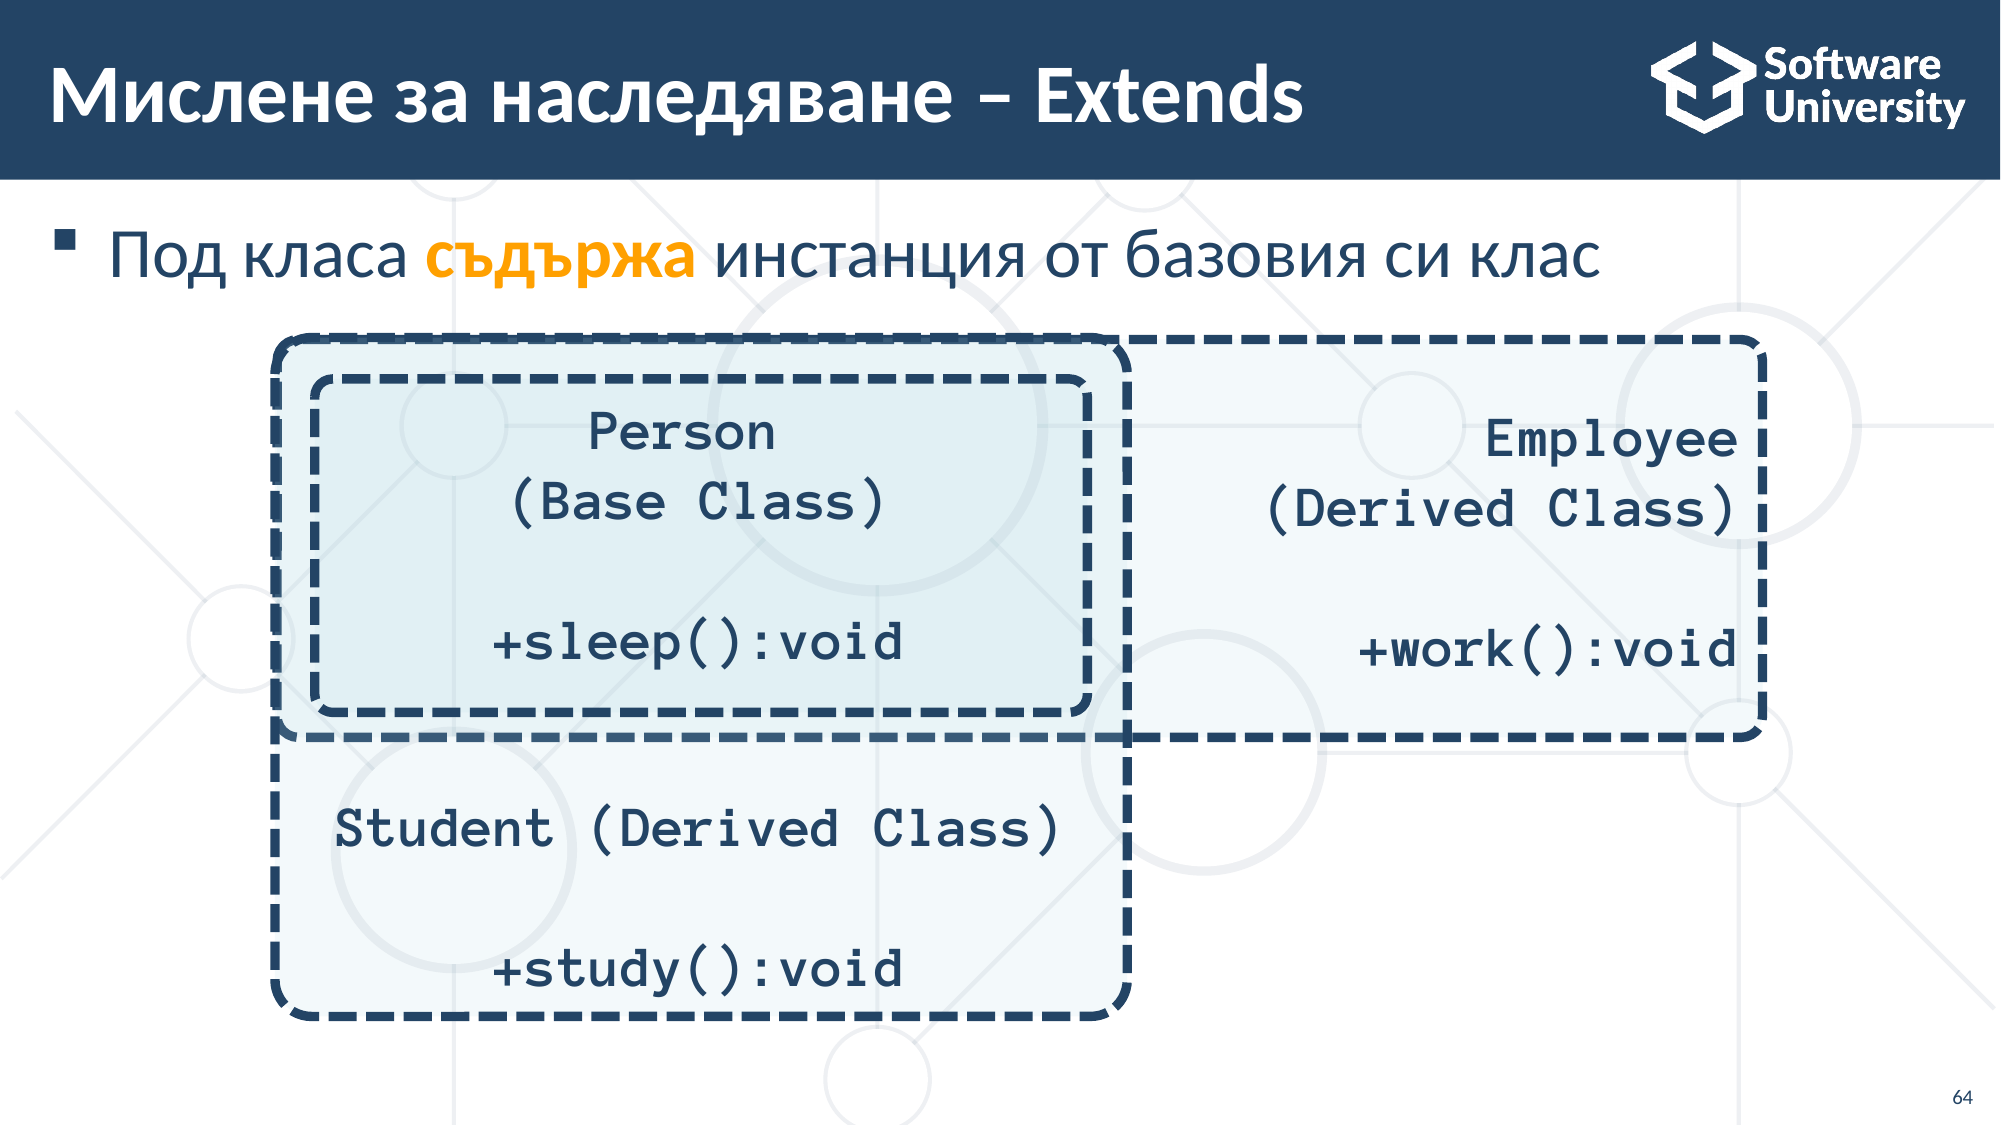

# Мислене за наследяване – Extends
Под класа съдържа инстанция от базовия си клас

Student (Derived Class)
+study():void
Employee
(Derived Class)

+work():void
Person
(Base Class)

+sleep():void
64